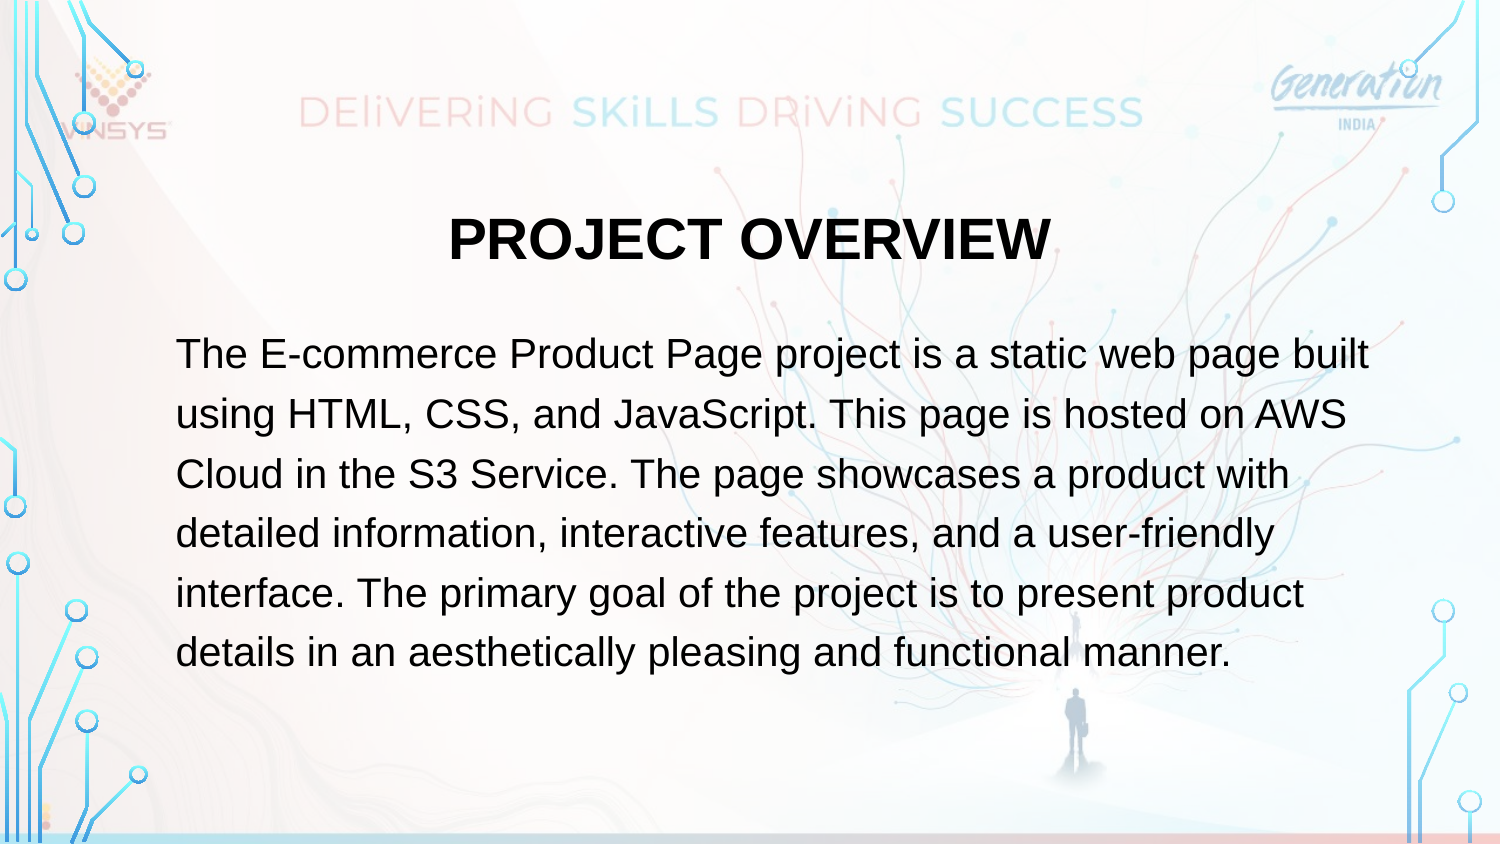

# Project Overview
The E-commerce Product Page project is a static web page built using HTML, CSS, and JavaScript. This page is hosted on AWS Cloud in the S3 Service. The page showcases a product with detailed information, interactive features, and a user-friendly interface. The primary goal of the project is to present product details in an aesthetically pleasing and functional manner.